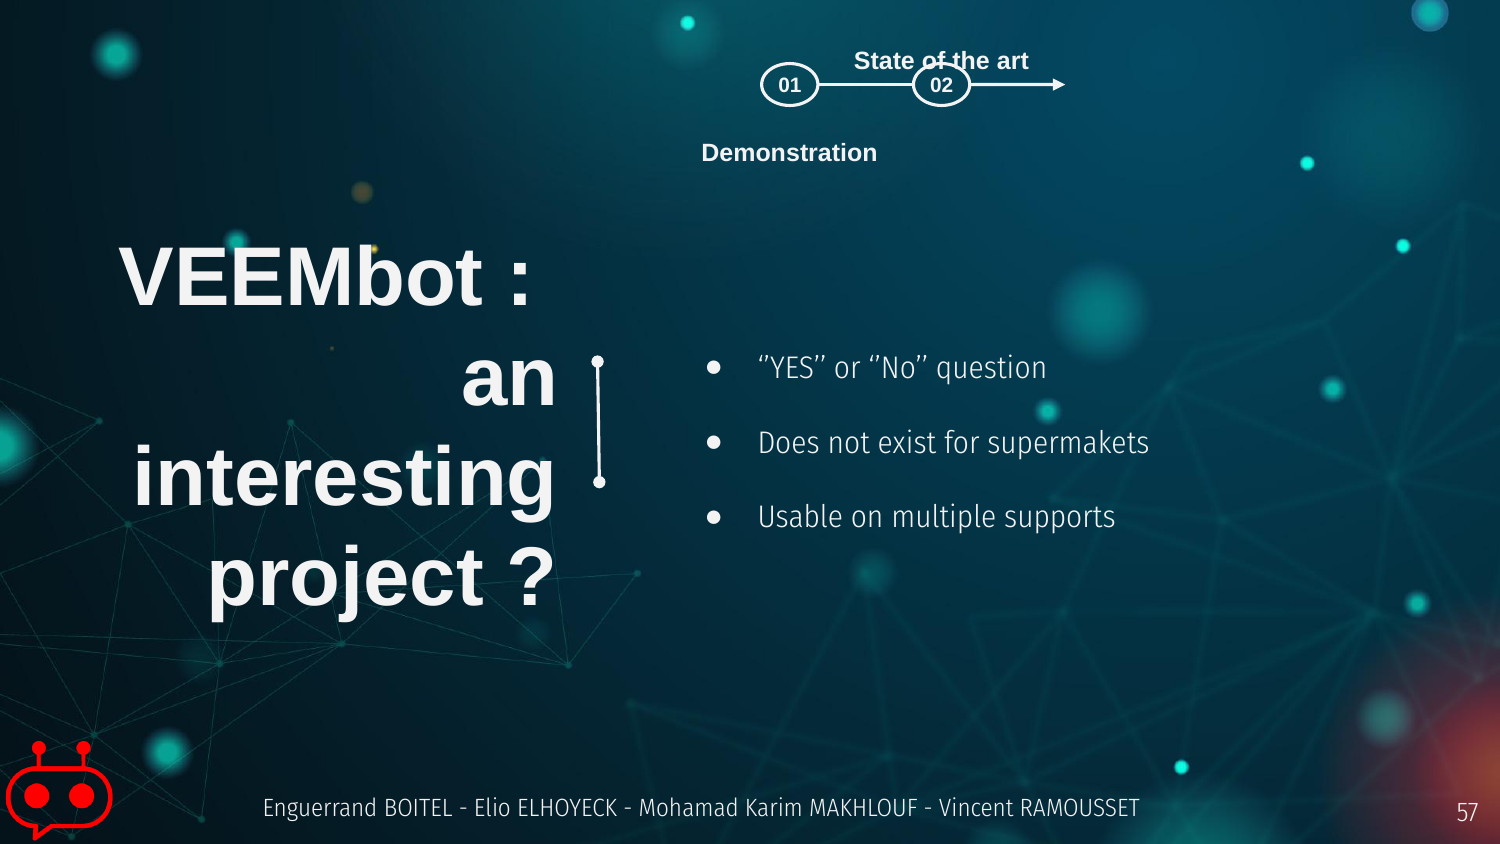

‘’YES’’ or ‘’No’’ question
Does not exist for supermakets
Usable on multiple supports
# VEEMbot : an interesting project ?
State of the art

01
02
Demonstration
Enguerrand BOITEL - Elio ELHOYECK - Mohamad Karim MAKHLOUF - Vincent RAMOUSSET
57